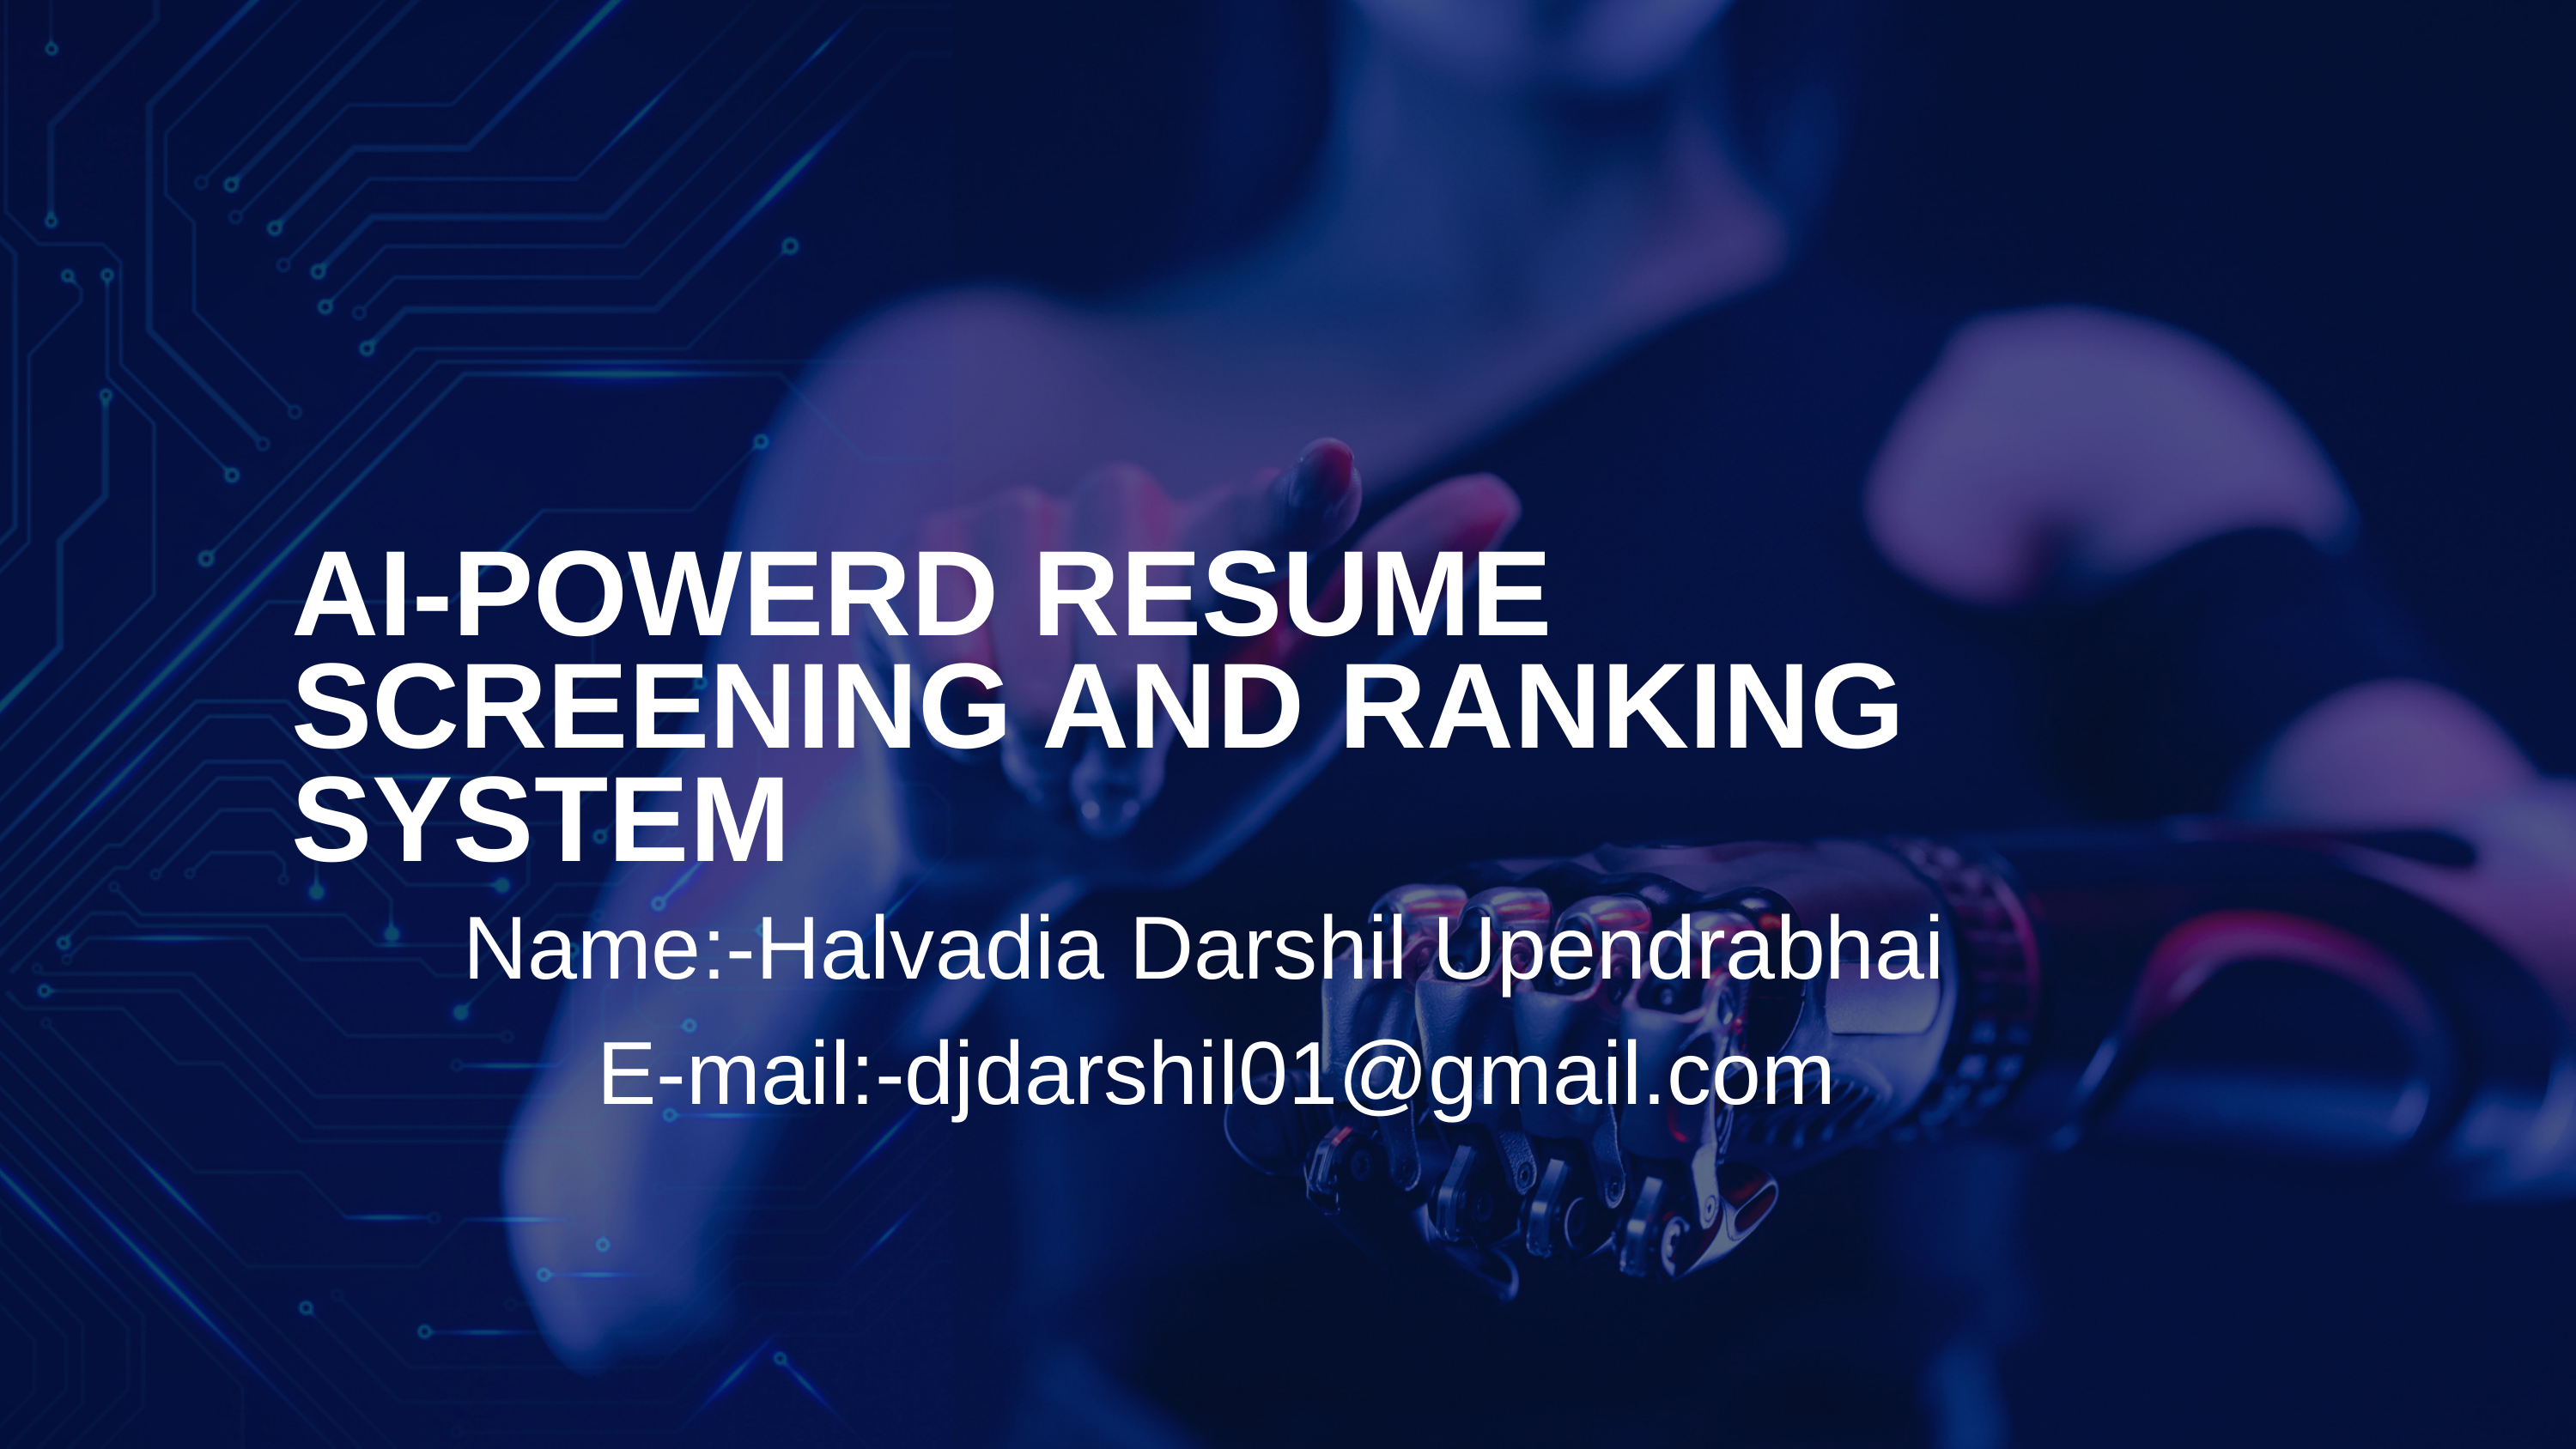

AI-POWERD RESUME SCREENING AND RANKING  SYSTEM
Name:-Halvadia Darshil Upendrabhai
E-mail:-djdarshil01@gmail.com